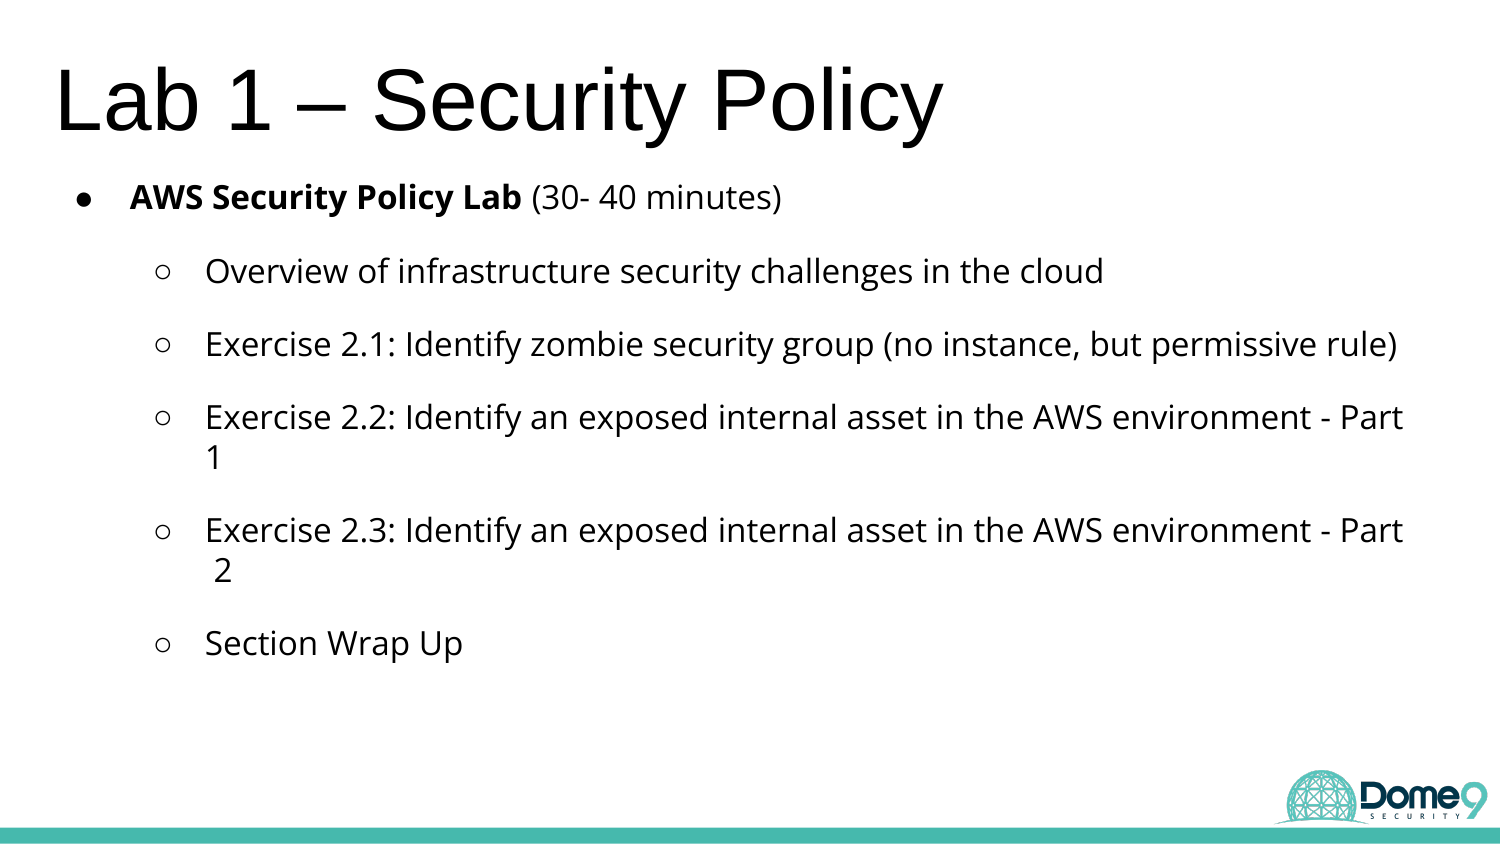

# Lab 1 – Security Policy

AWS Security Policy Lab (30- 40 minutes)
Overview of infrastructure security challenges in the cloud
Exercise 2.1: Identify zombie security group (no instance, but permissive rule)
Exercise 2.2: Identify an exposed internal asset in the AWS environment - Part 1
Exercise 2.3: Identify an exposed internal asset in the AWS environment - Part  2
Section Wrap Up